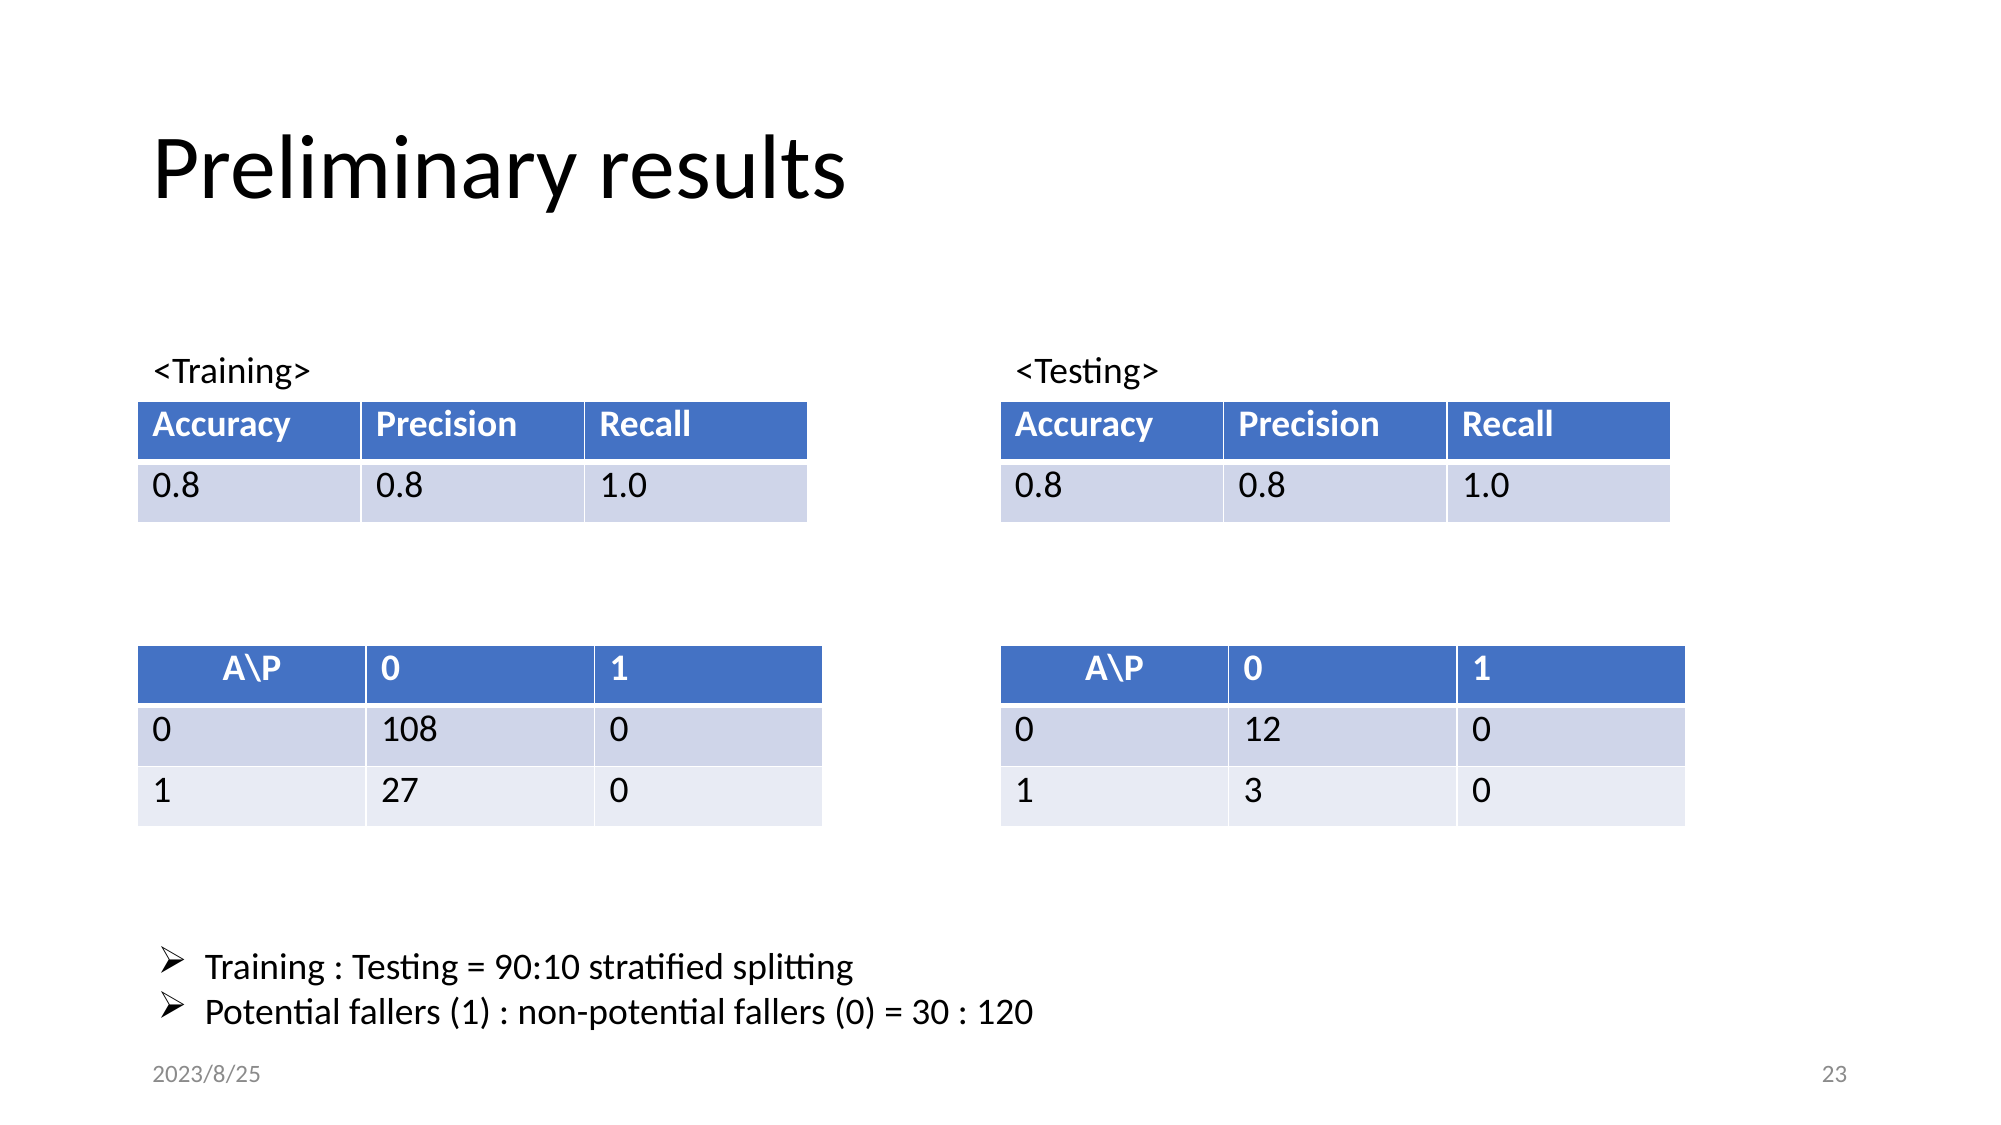

# Preliminary results
<Training>
<Testing>
| Accuracy | Precision | Recall |
| --- | --- | --- |
| 0.8 | 0.8 | 1.0 |
| Accuracy | Precision | Recall |
| --- | --- | --- |
| 0.8 | 0.8 | 1.0 |
| A\P | 0 | 1 |
| --- | --- | --- |
| 0 | 108 | 0 |
| 1 | 27 | 0 |
| A\P | 0 | 1 |
| --- | --- | --- |
| 0 | 12 | 0 |
| 1 | 3 | 0 |
Training : Testing = 90:10 stratified splitting
Potential fallers (1) : non-potential fallers (0) = 30 : 120
2023/8/25
23